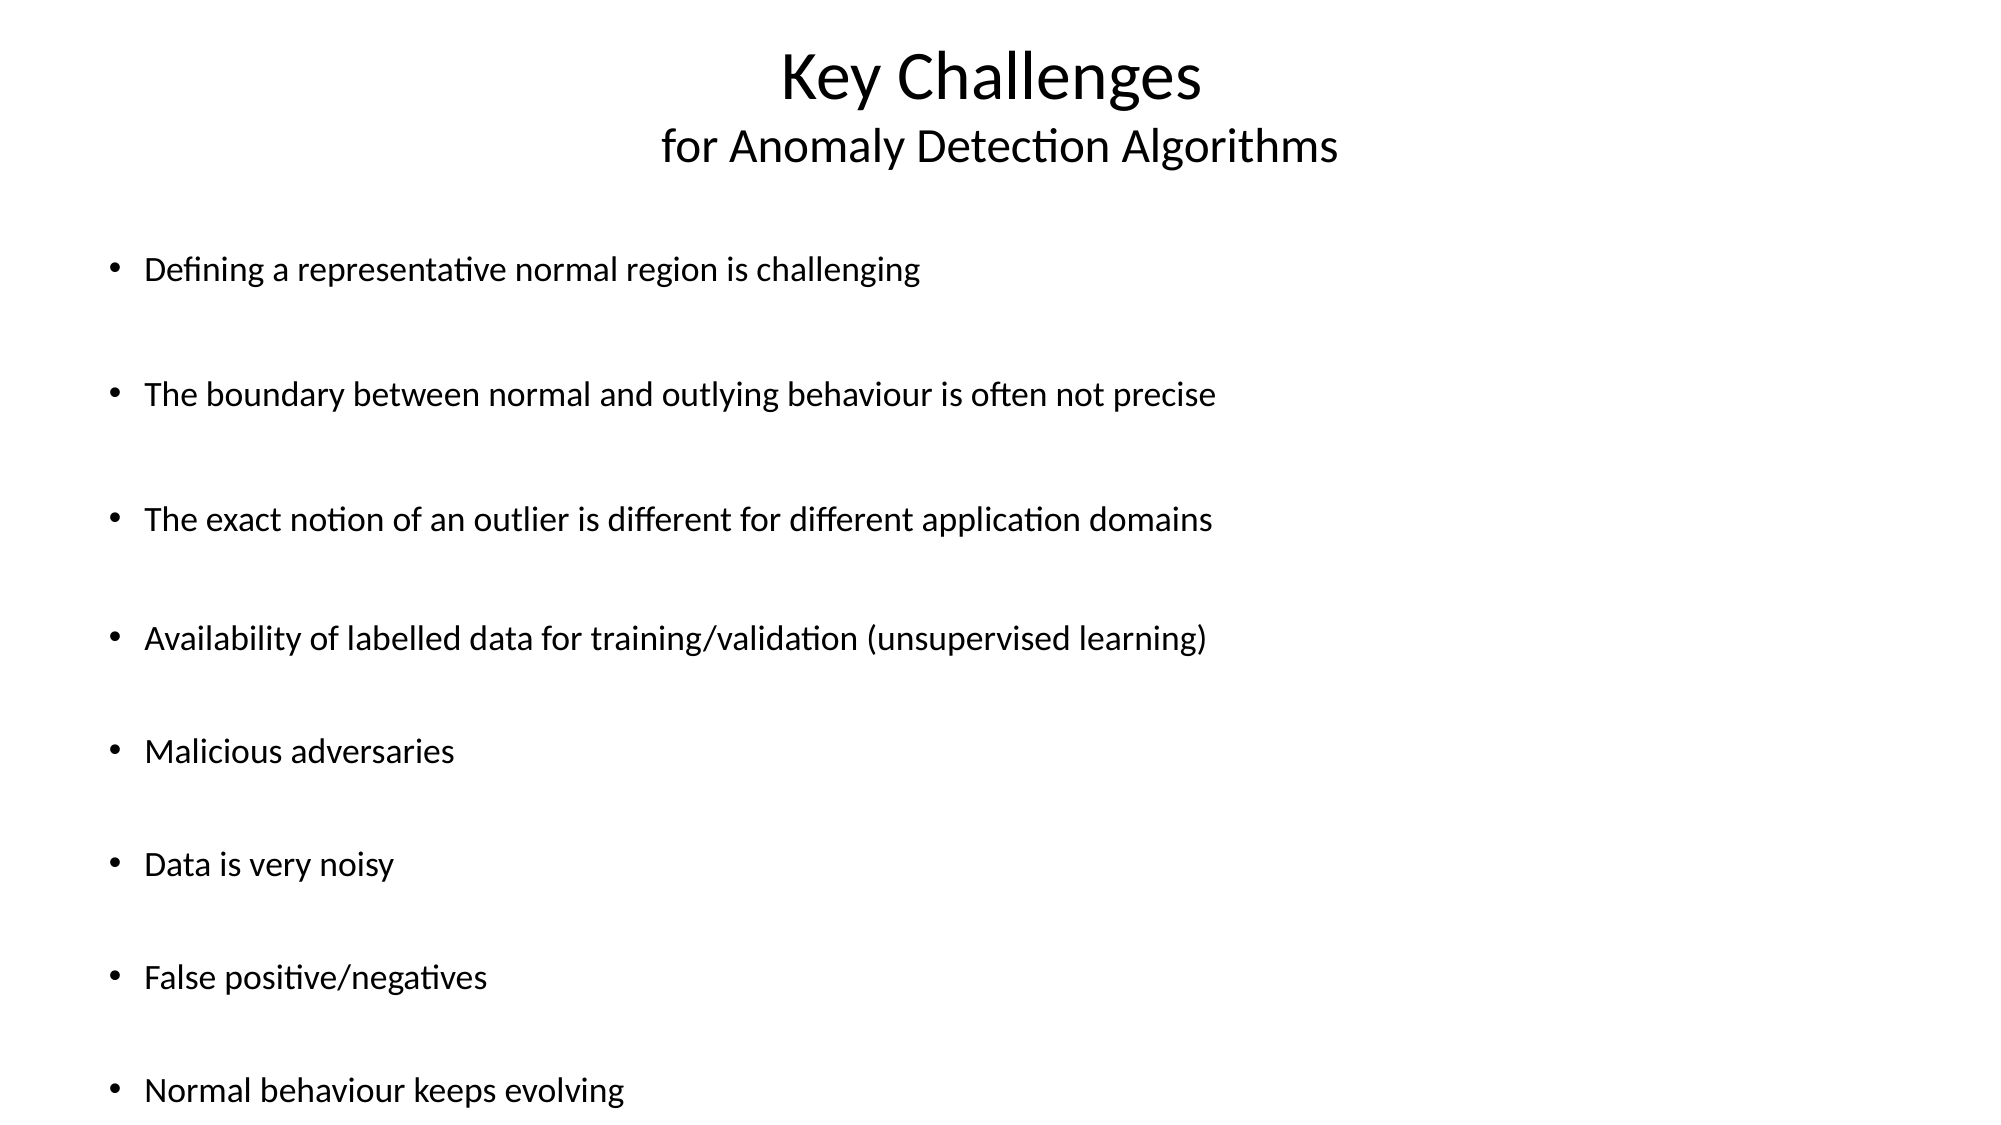

Key Challenges
for Anomaly Detection Algorithms
Defining a representative normal region is challenging

The boundary between normal and outlying behaviour is often not precise

The exact notion of an outlier is different for different application domains

Availability of labelled data for training/validation (unsupervised learning)

Malicious adversaries

Data is very noisy

False positive/negatives

Normal behaviour keeps evolving